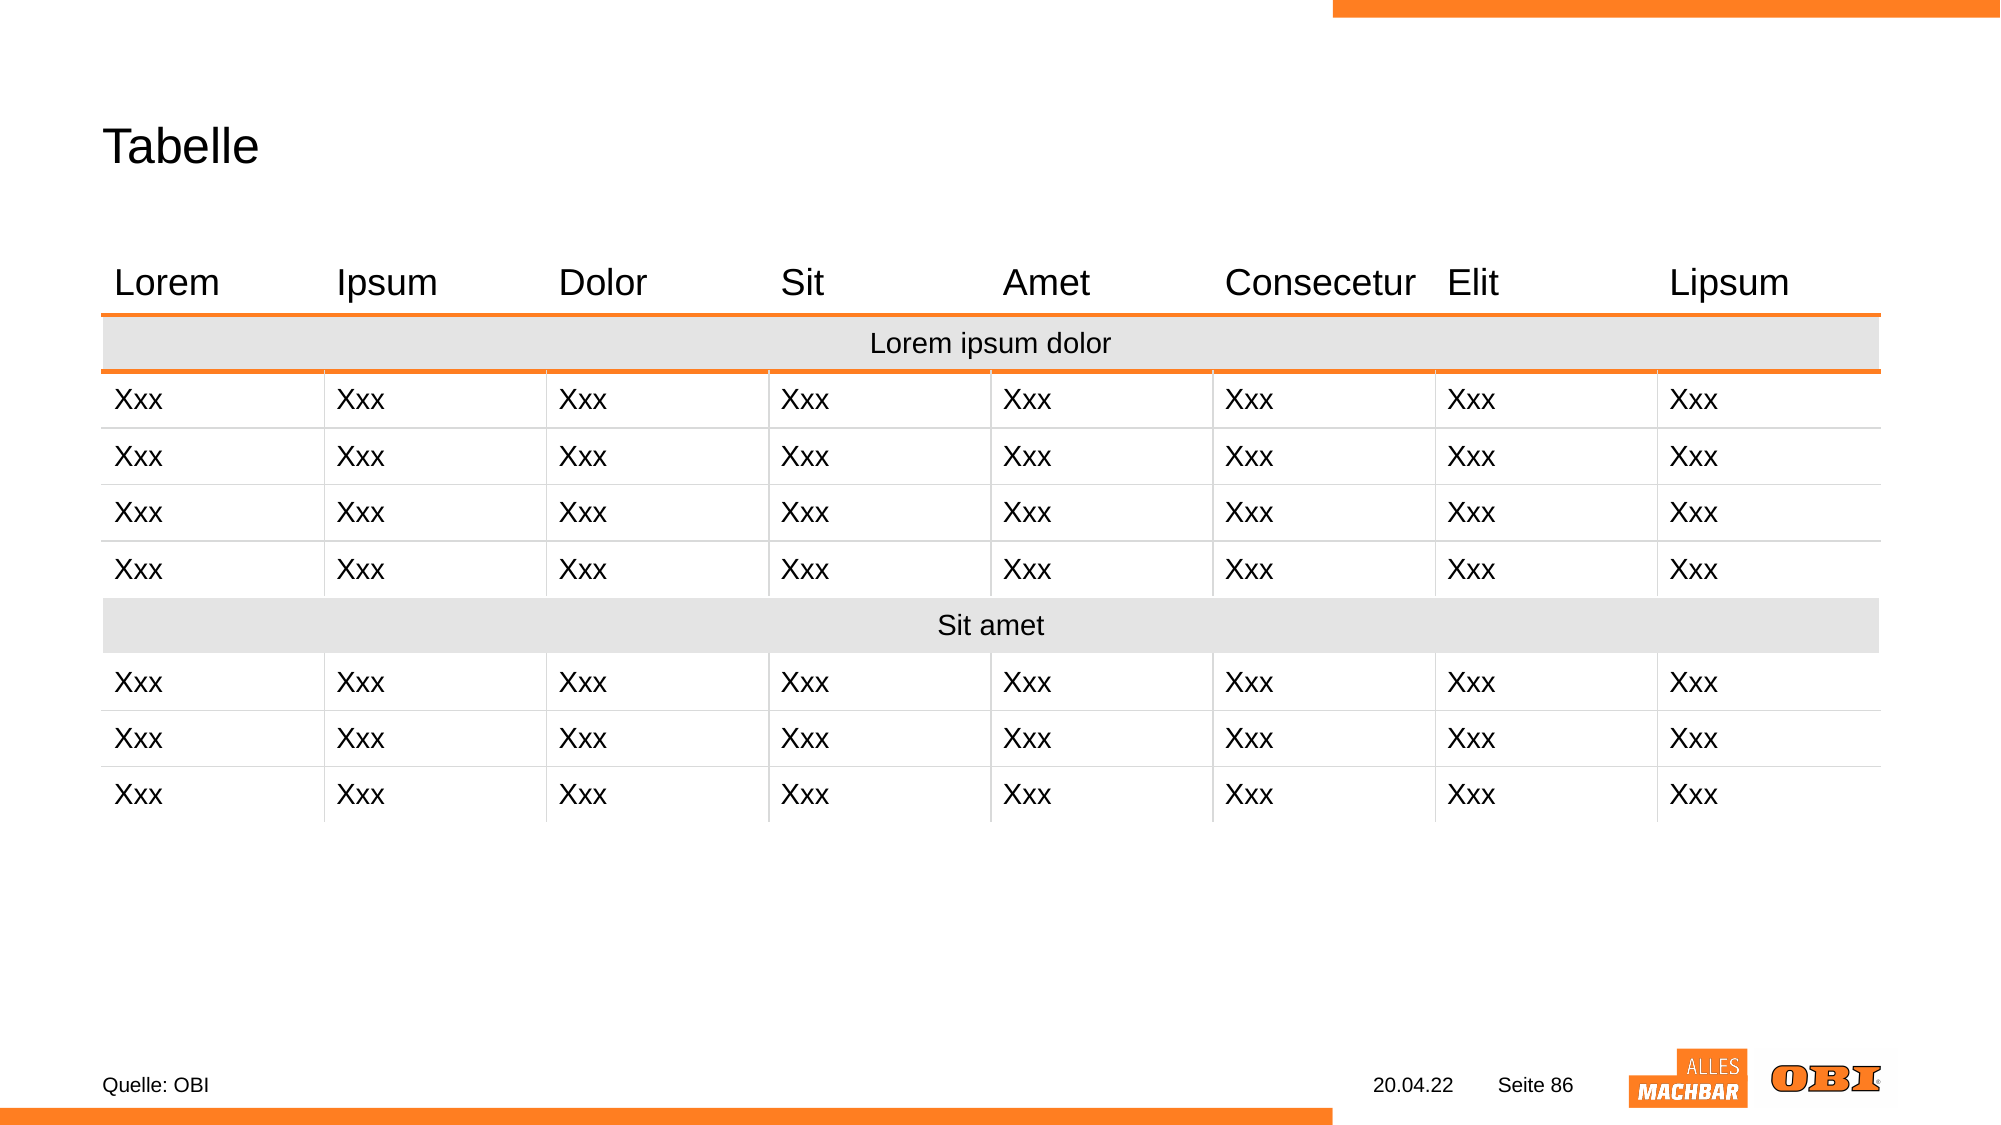

# Tabelle
| Lorem | Ipsum | Dolor | Sit | Amet | Consecetur | Elit | Lipsum |
| --- | --- | --- | --- | --- | --- | --- | --- |
| Lorem ipsum dolor |  |  |  |  |  |  |  |
| Xxx | Xxx | Xxx | Xxx | Xxx | Xxx | Xxx | Xxx |
| Xxx | Xxx | Xxx | Xxx | Xxx | Xxx | Xxx | Xxx |
| Xxx | Xxx | Xxx | Xxx | Xxx | Xxx | Xxx | Xxx |
| Xxx | Xxx | Xxx | Xxx | Xxx | Xxx | Xxx | Xxx |
| Sit amet |  |  |  |  |  |  |  |
| Xxx | Xxx | Xxx | Xxx | Xxx | Xxx | Xxx | Xxx |
| Xxx | Xxx | Xxx | Xxx | Xxx | Xxx | Xxx | Xxx |
| Xxx | Xxx | Xxx | Xxx | Xxx | Xxx | Xxx | Xxx |
Quelle: OBI
20.04.22
Seite 86